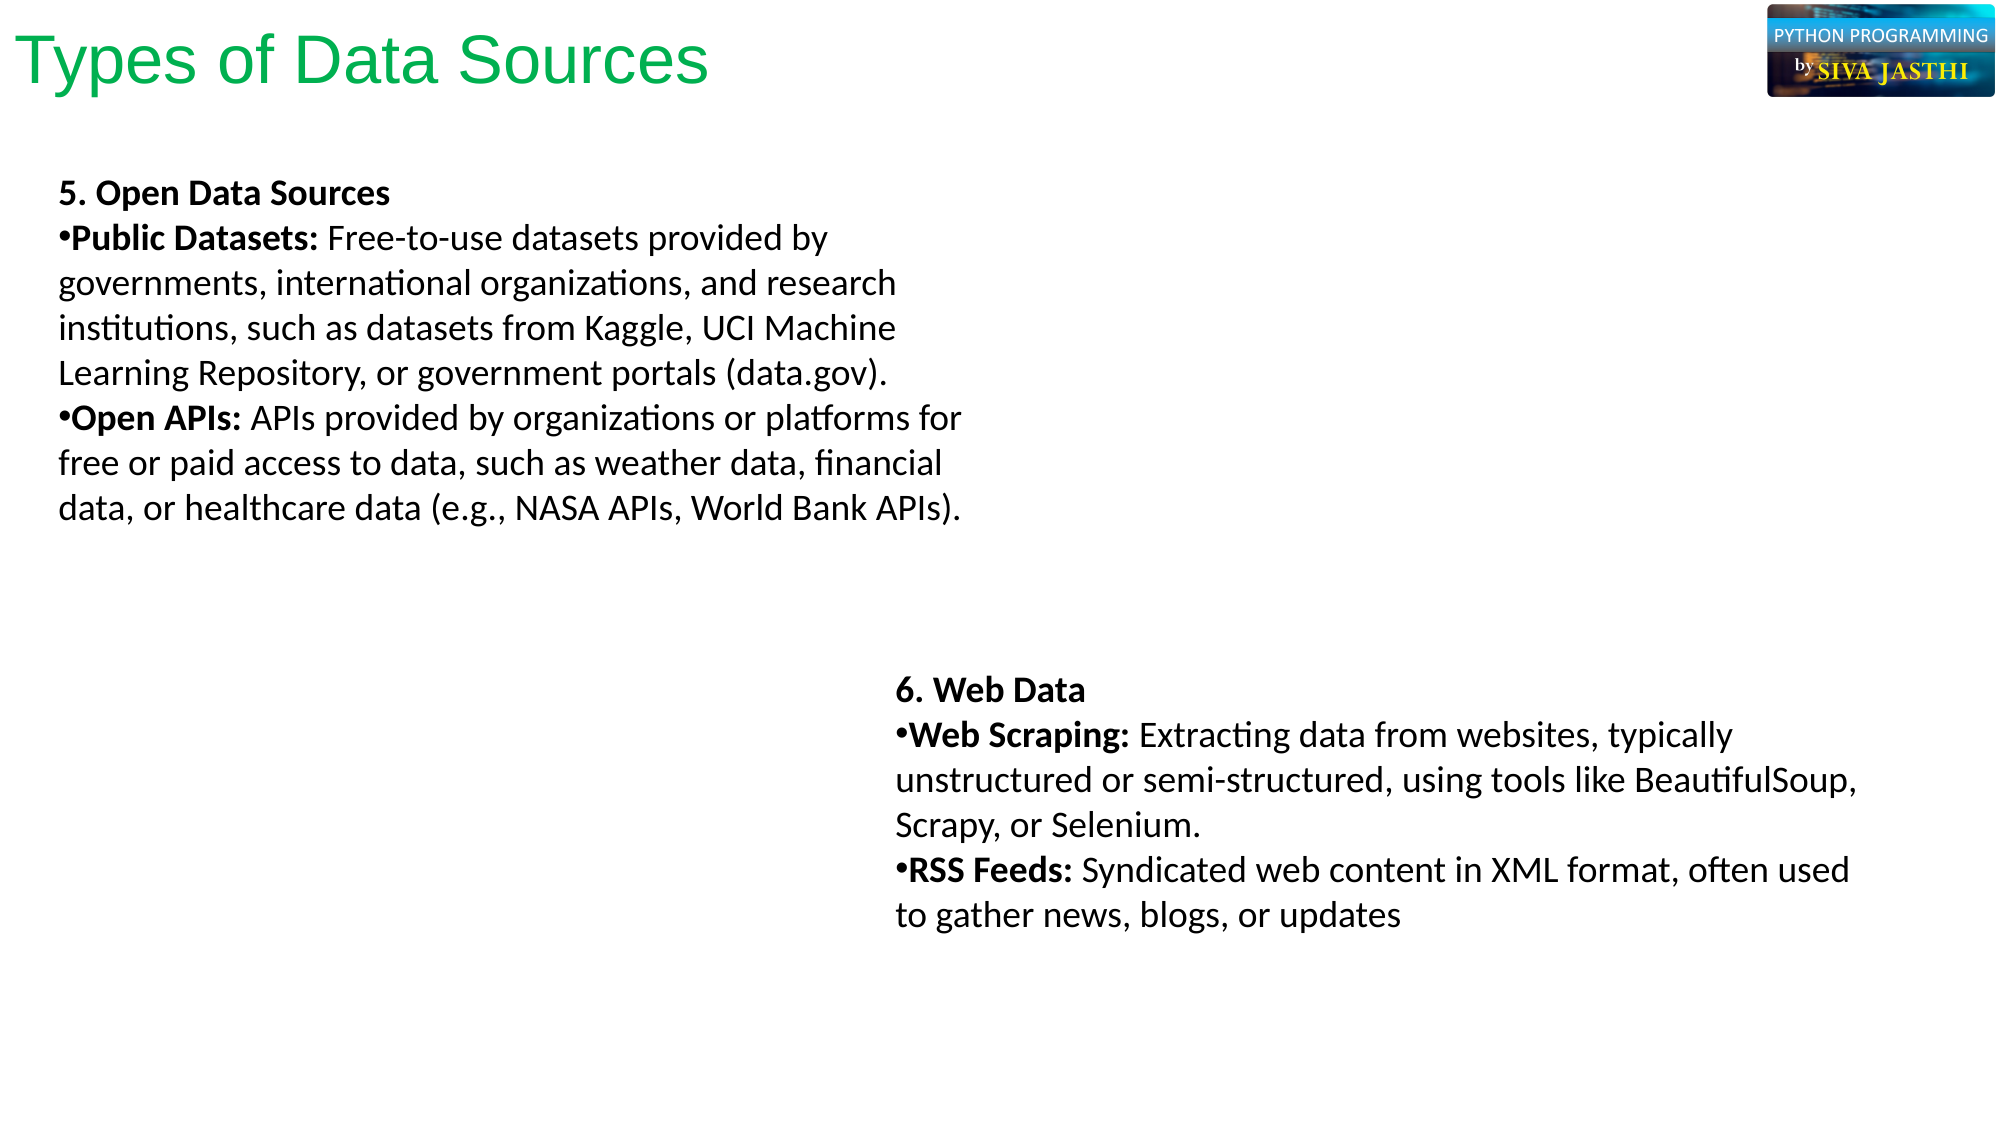

Types of Data Sources
5. Open Data Sources
Public Datasets: Free-to-use datasets provided by governments, international organizations, and research institutions, such as datasets from Kaggle, UCI Machine Learning Repository, or government portals (data.gov).
Open APIs: APIs provided by organizations or platforms for free or paid access to data, such as weather data, financial data, or healthcare data (e.g., NASA APIs, World Bank APIs).
6. Web Data
Web Scraping: Extracting data from websites, typically unstructured or semi-structured, using tools like BeautifulSoup, Scrapy, or Selenium.
RSS Feeds: Syndicated web content in XML format, often used to gather news, blogs, or updates